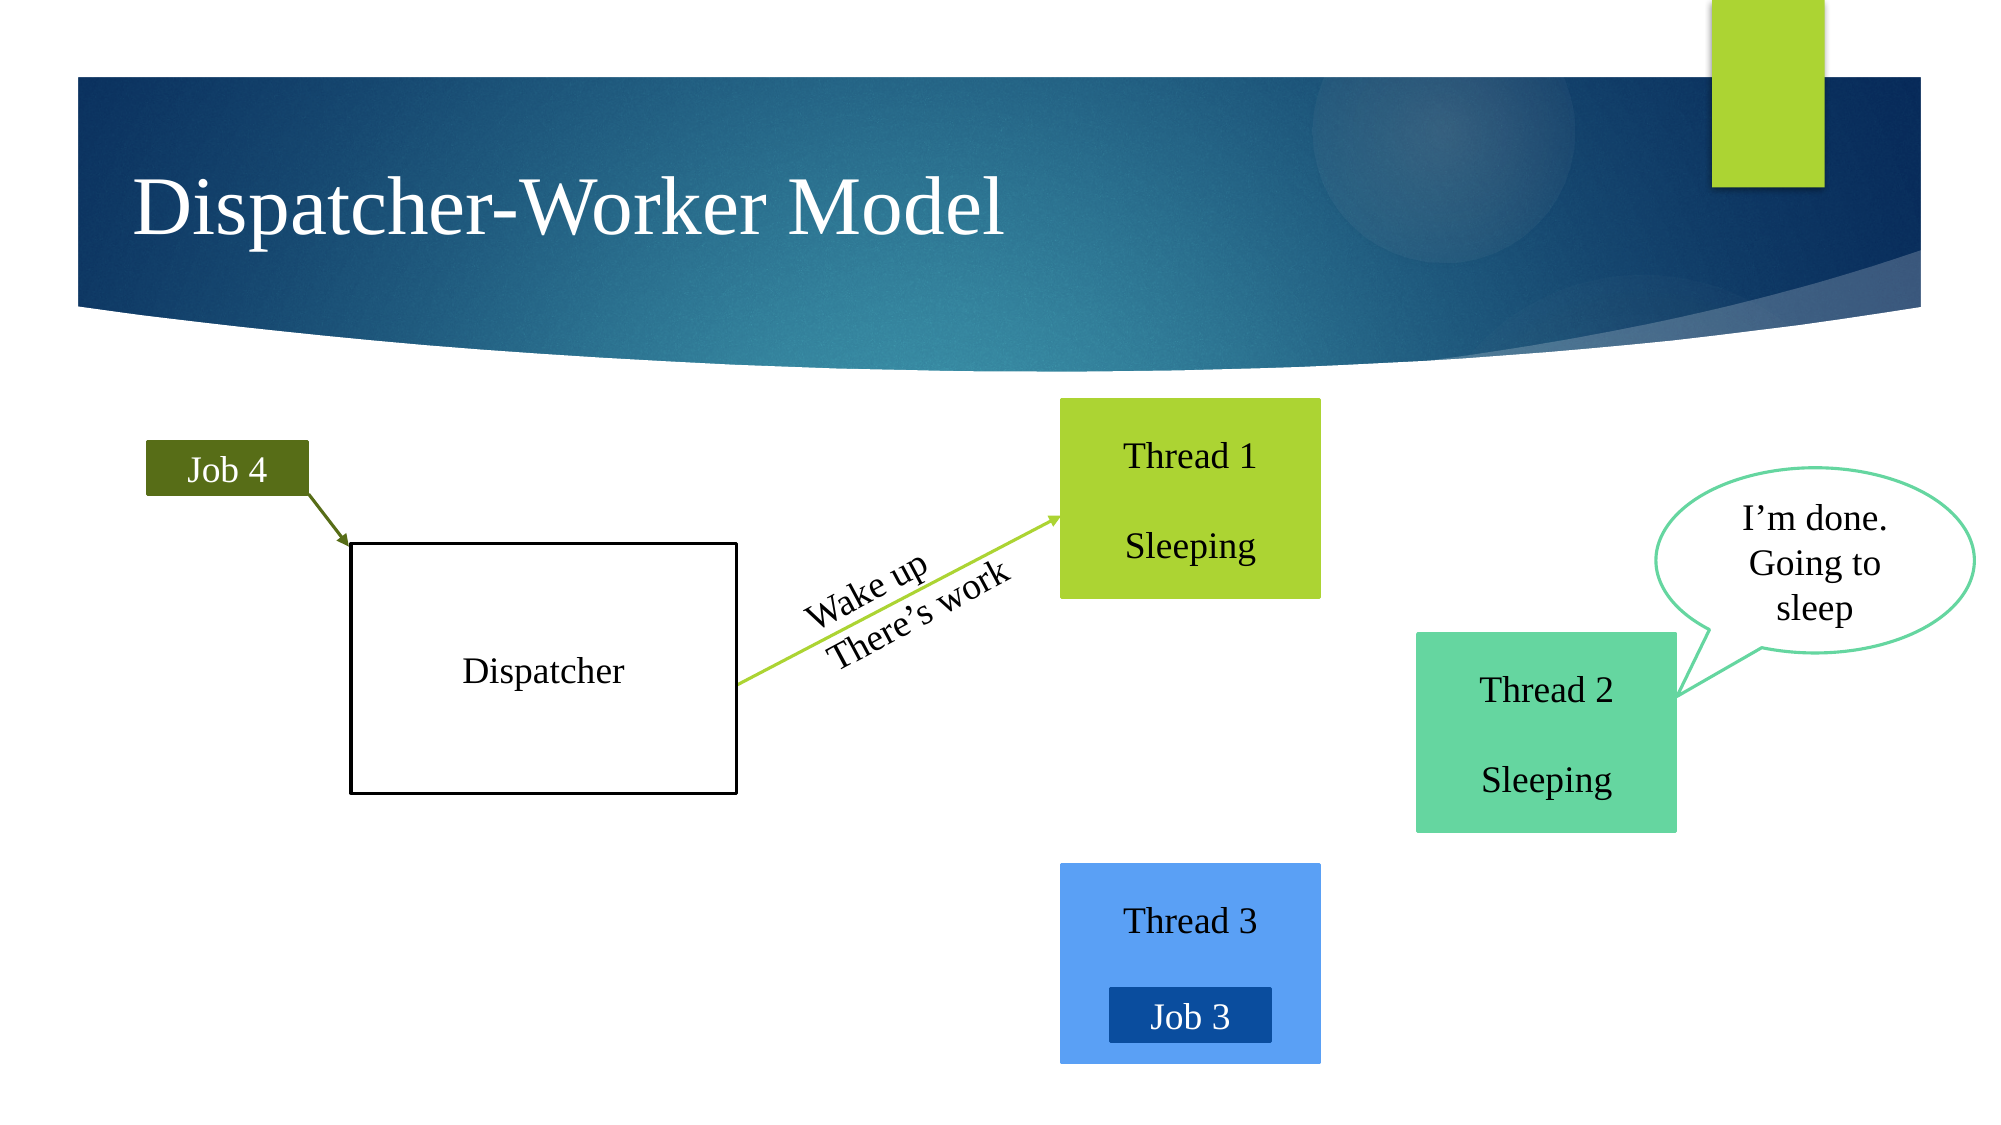

Dispatcher-Worker Model
Thread 1

Sleeping
Job 4
I’m done. Going to sleep
Wake up
There’s work
Dispatcher
Thread 2

Sleeping
Thread 3

Job 3